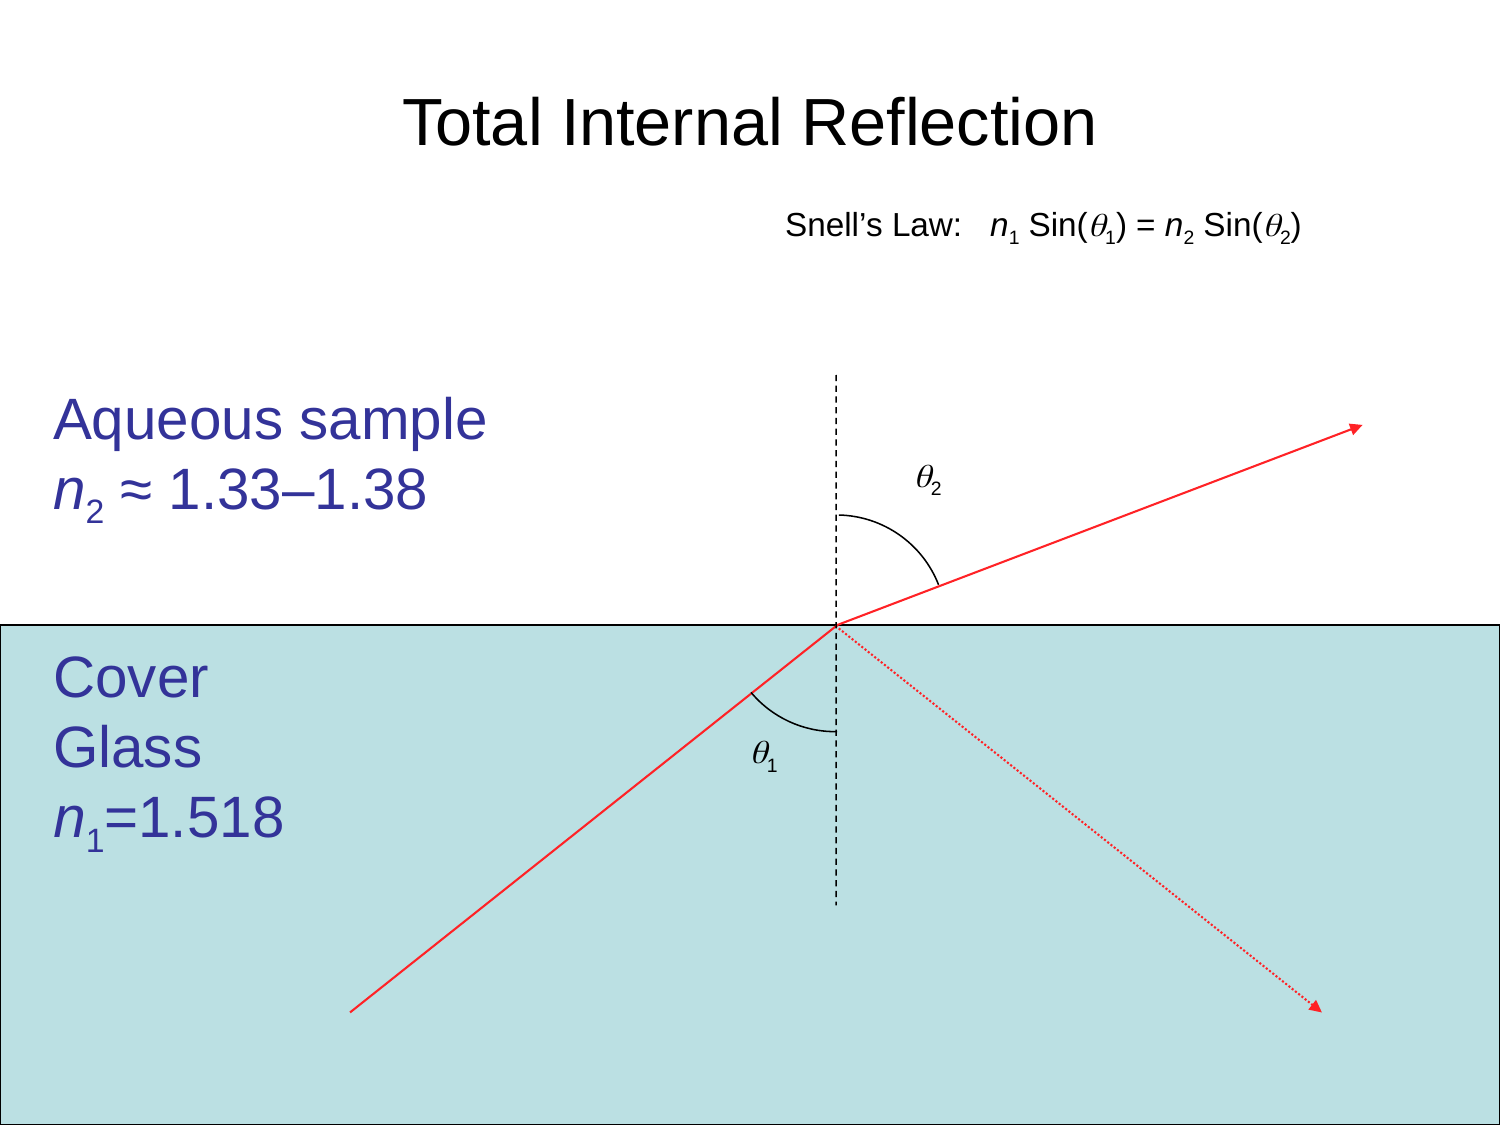

# Total Internal Reflection
Snell’s Law:   n1 Sin(θ1) = n2 Sin(θ2)
Aqueous sample
n2 ≈ 1.33–1.38

θ2

Cover
Glass
n1=1.518
θ1